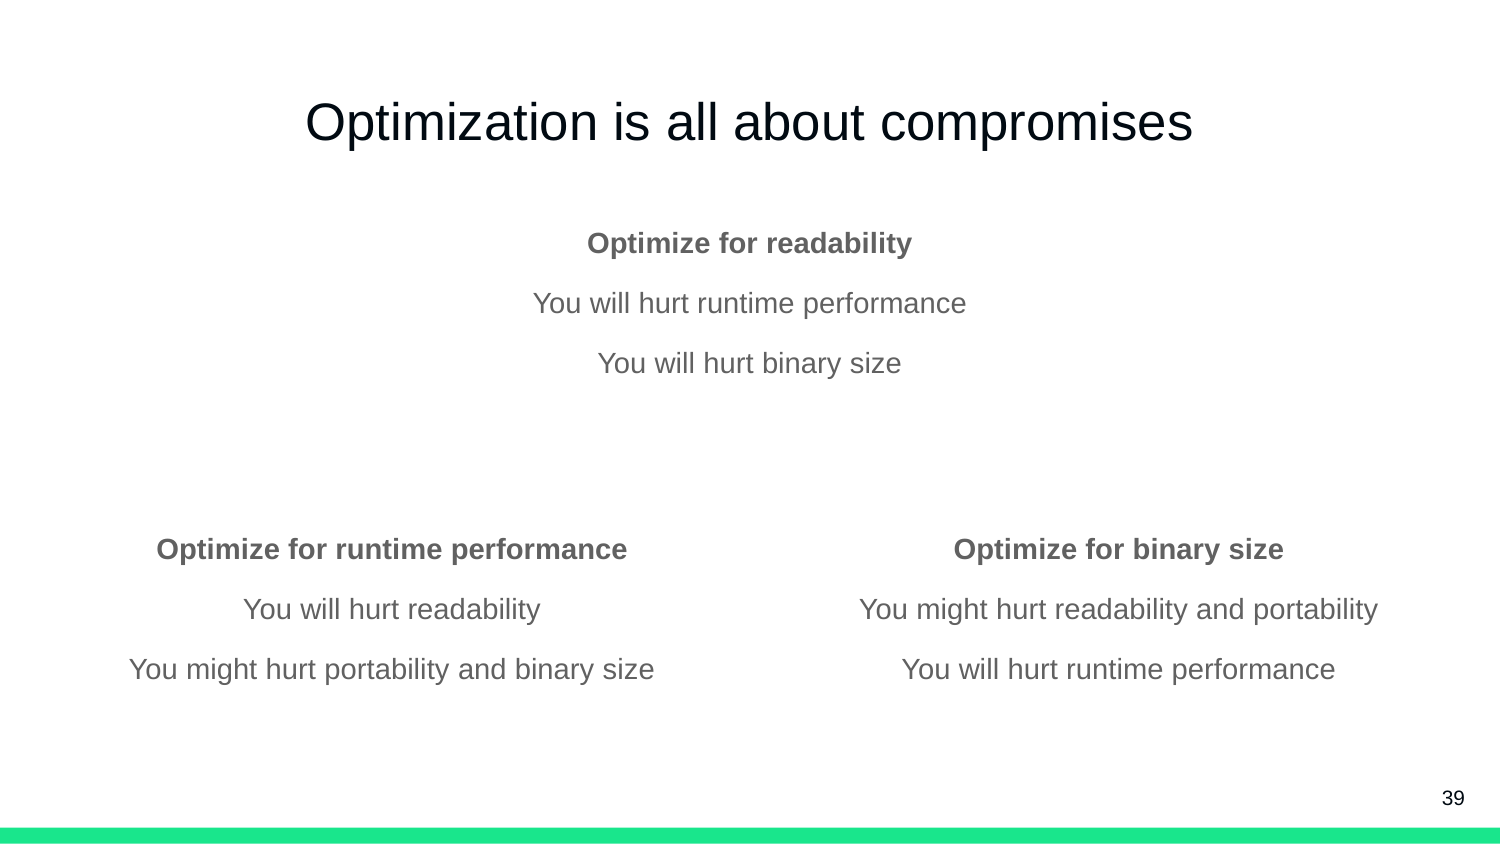

# Optimization is all about compromises
Optimize for readability
You will hurt runtime performance
You will hurt binary size
Optimize for runtime performance
You will hurt readability
You might hurt portability and binary size
Optimize for binary size
You might hurt readability and portability
You will hurt runtime performance
39